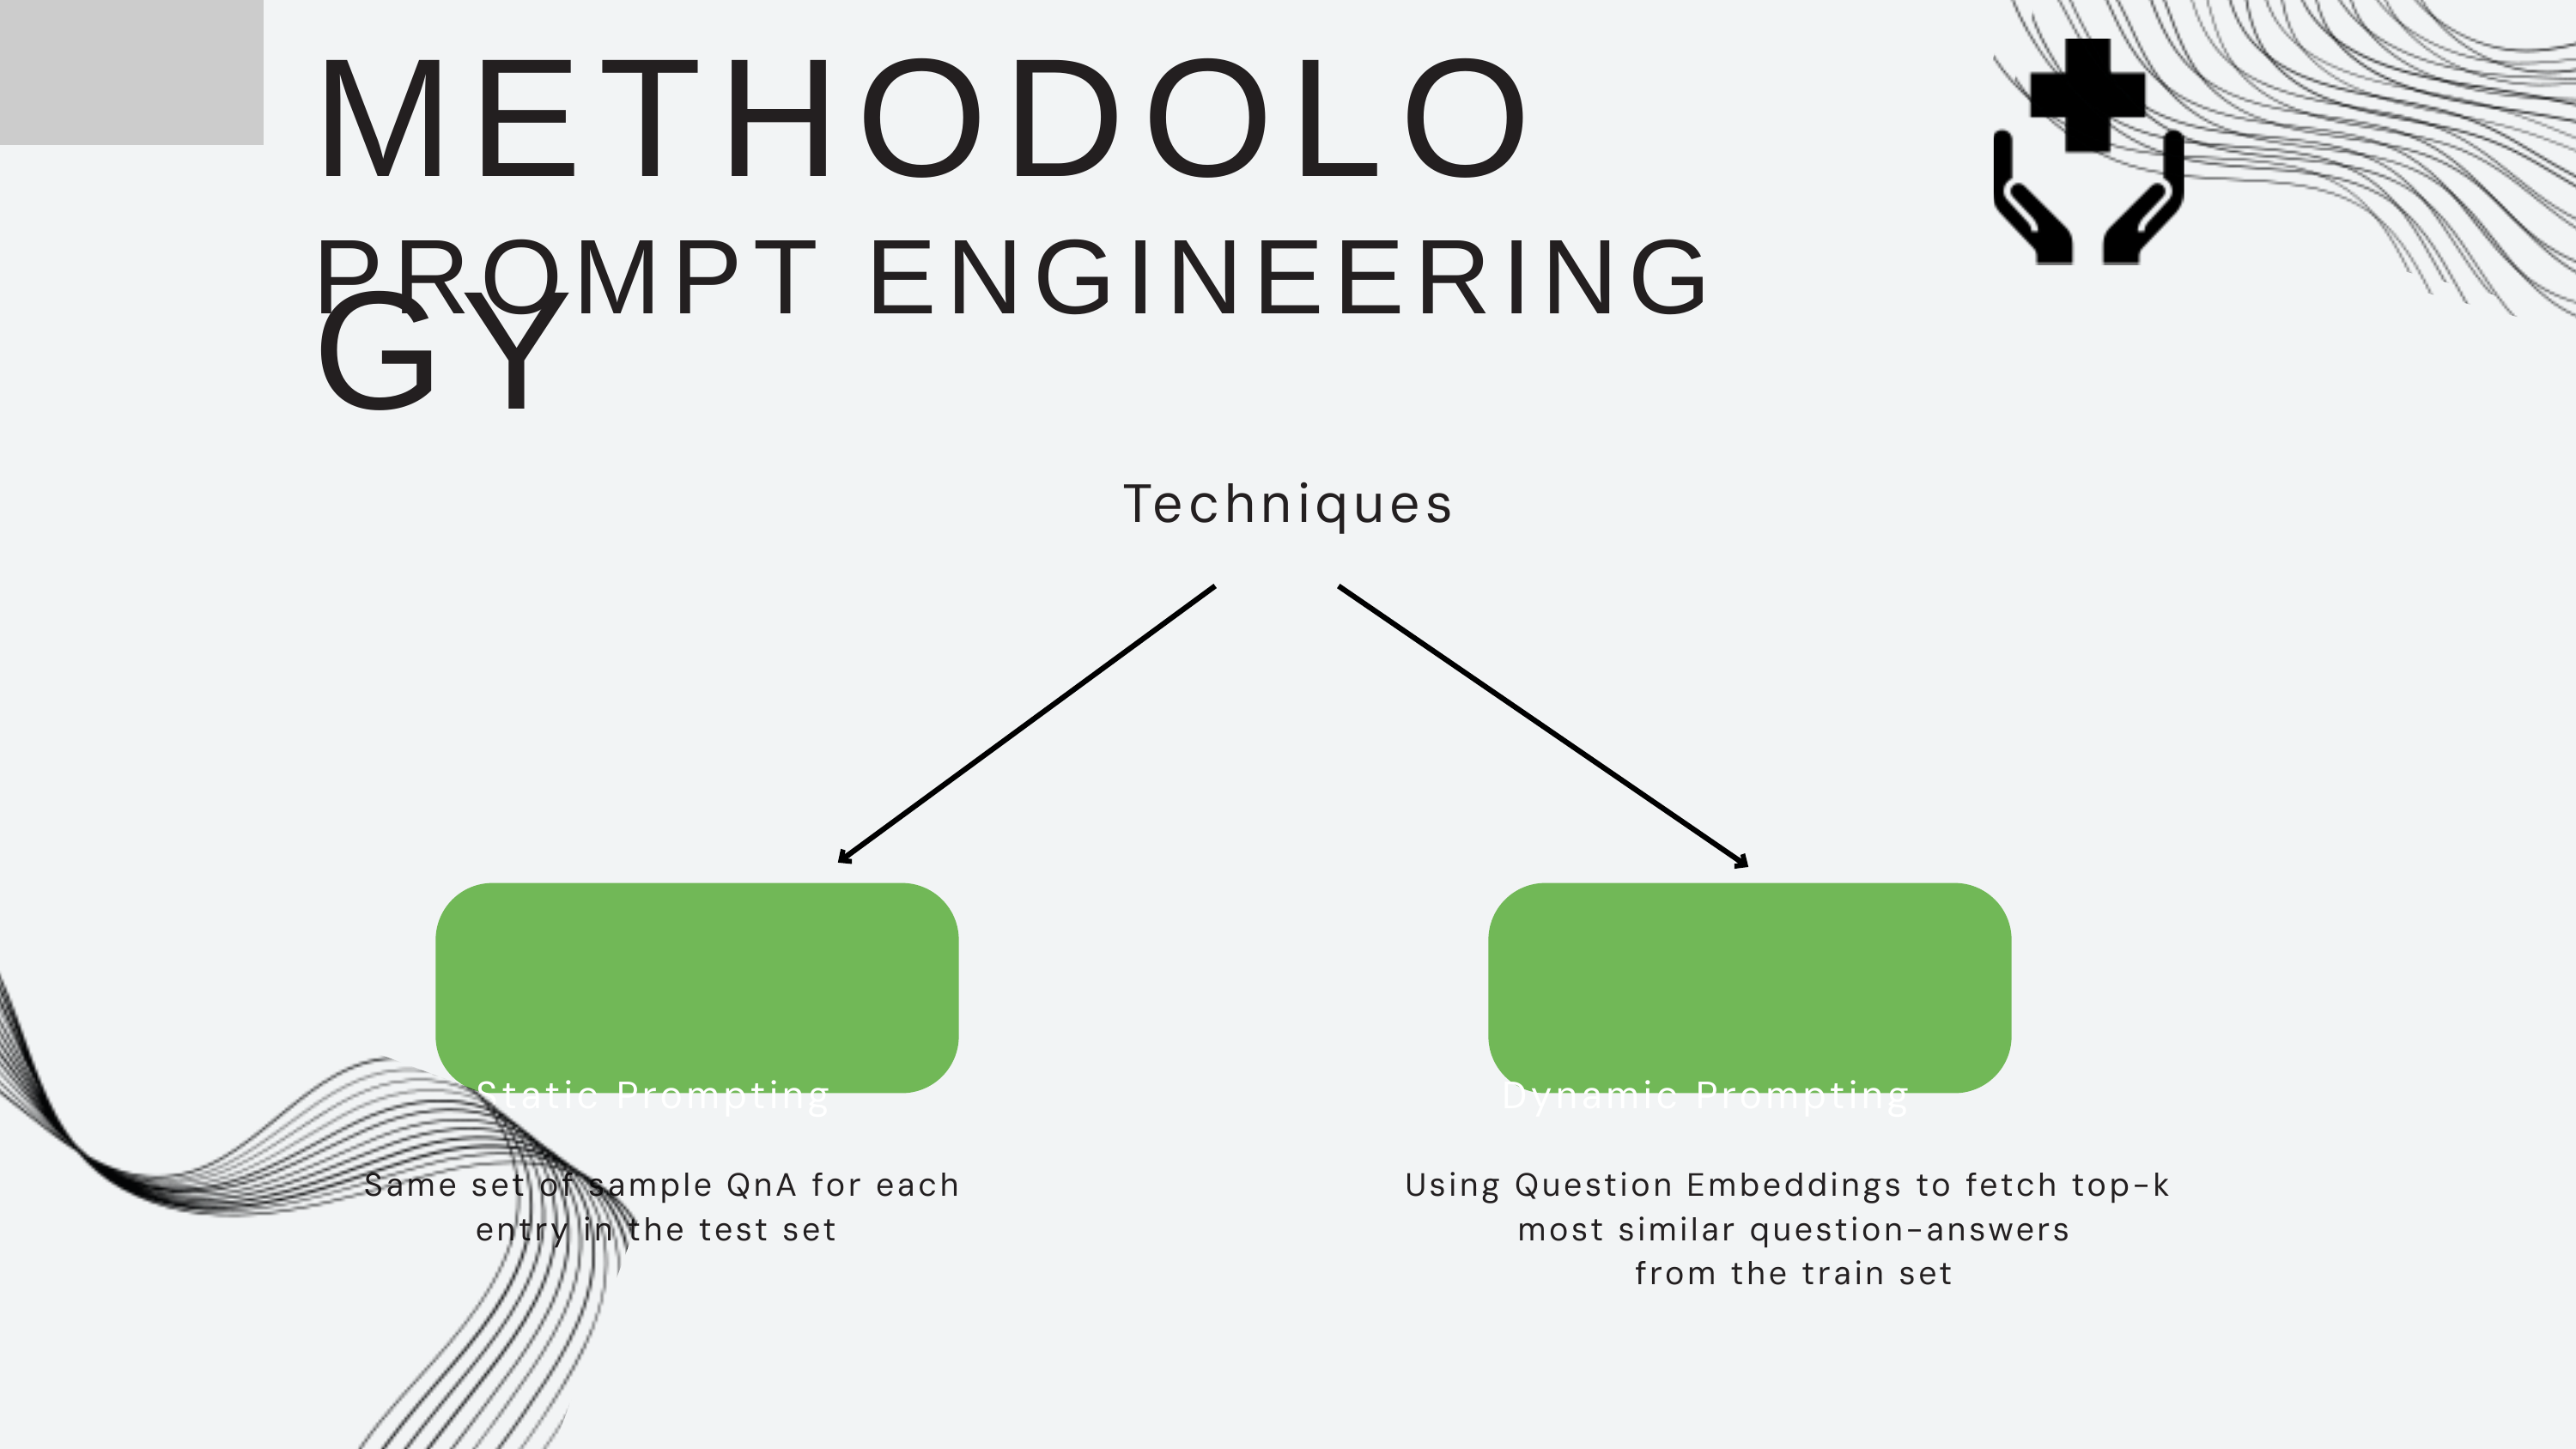

METHODOLOGY

PROMPT ENGINEERING
Techniques

Static Prompting

Dynamic Prompting

Same set of sample QnA for each
entry in the test set
Using Question Embeddings to fetch top-k
most similar question-answers
from the train set